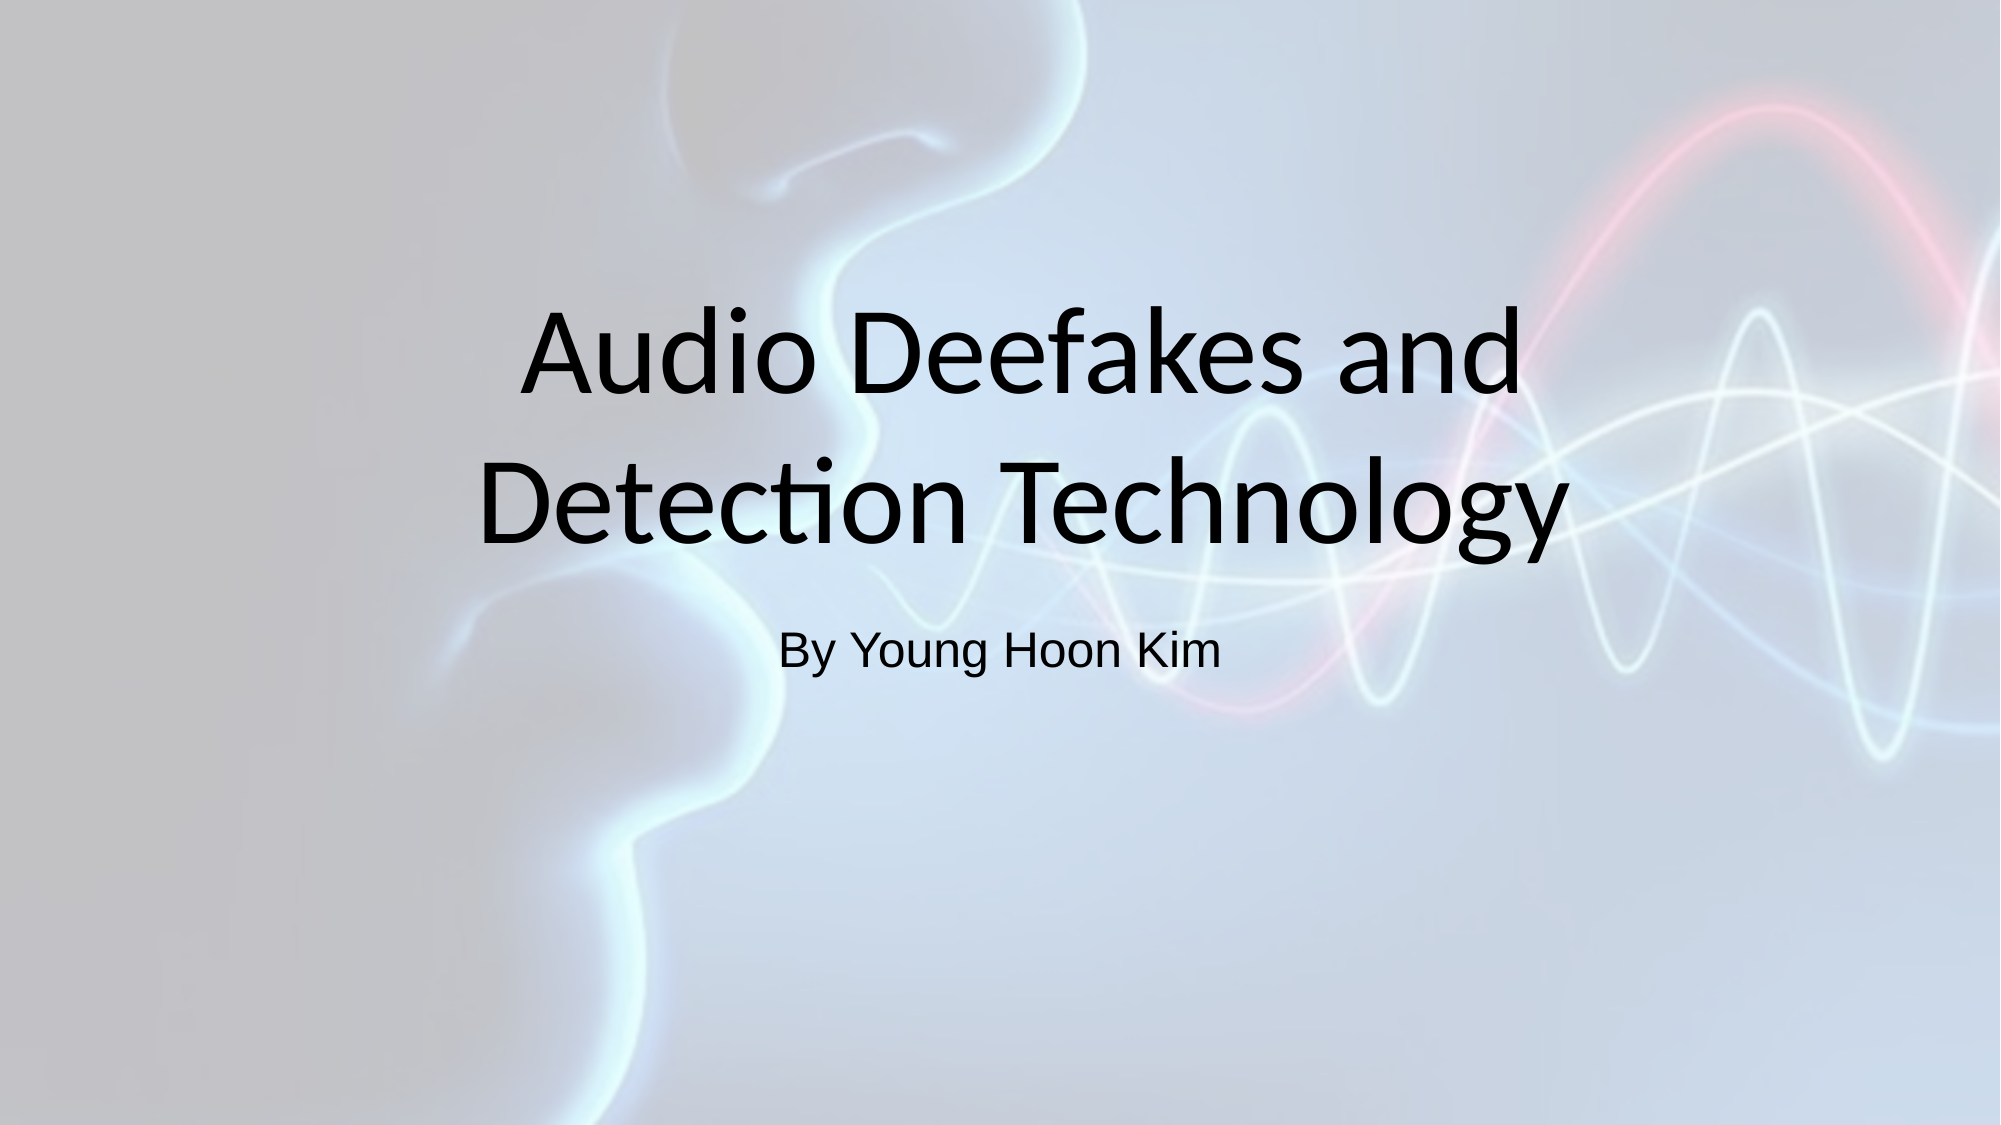

# Audio Deefakes and Detection Technology
By Young Hoon Kim